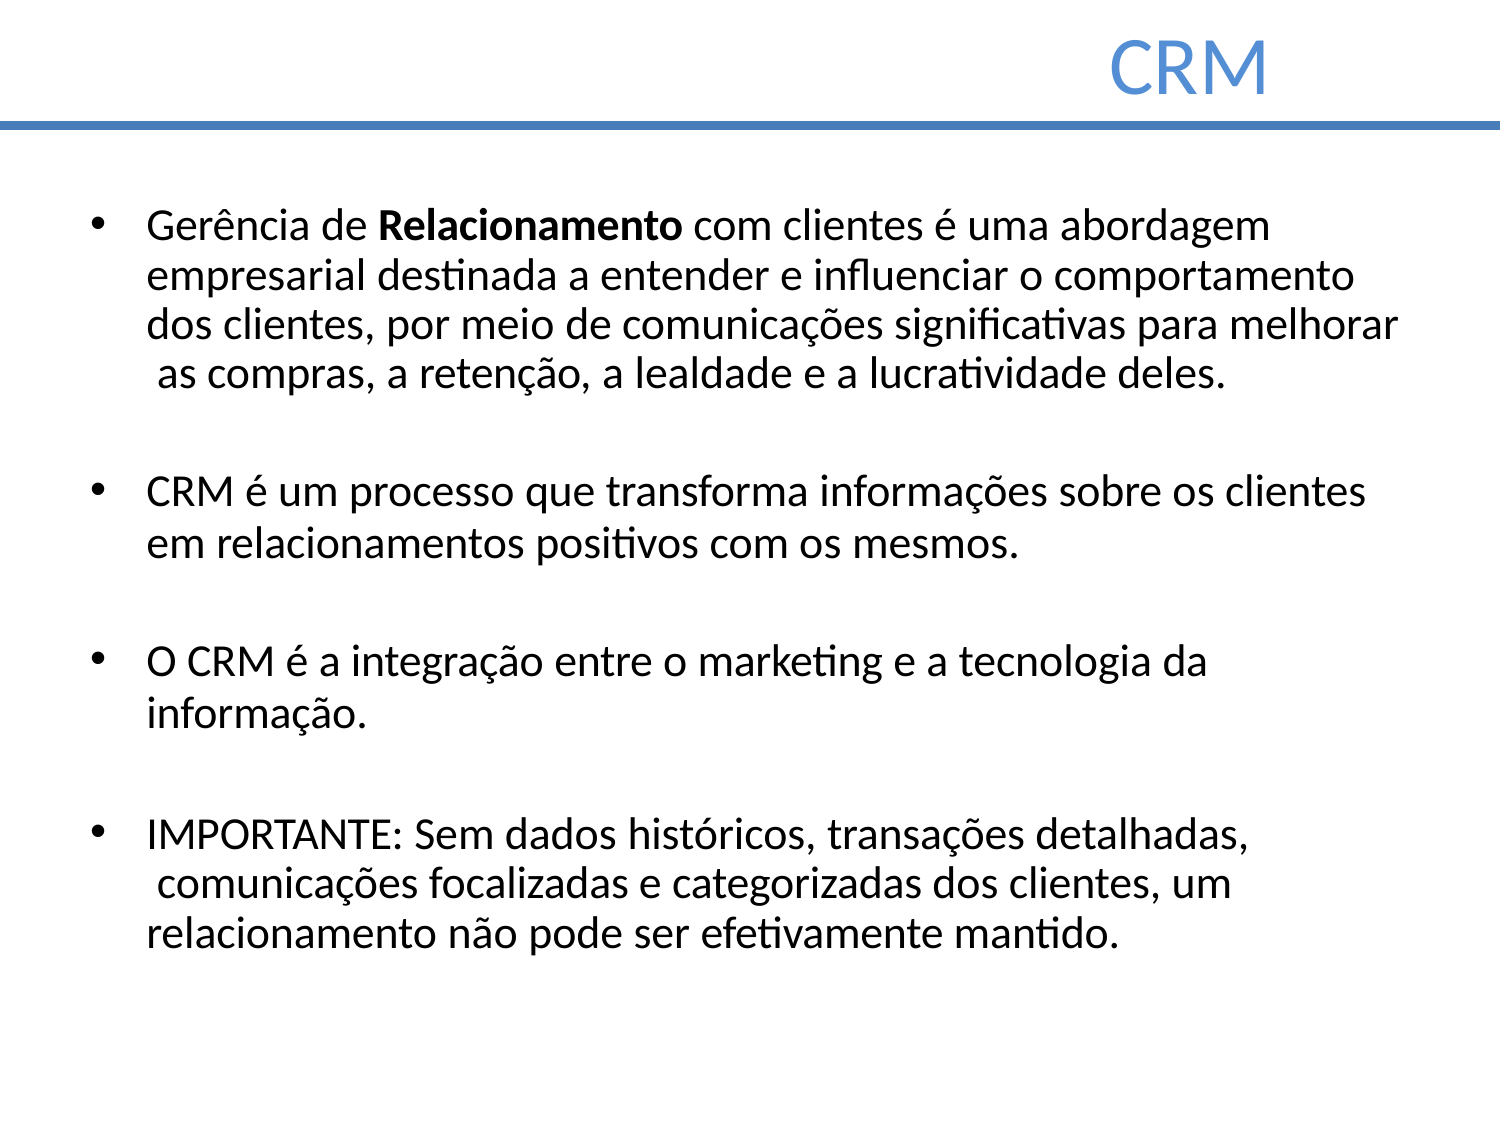

# CRM

Gerência de Relacionamento com clientes é uma abordagem  empresarial destinada a entender e influenciar o comportamento  dos clientes, por meio de comunicações significativas para melhorar  as compras, a retenção, a lealdade e a lucratividade deles.

CRM é um processo que transforma informações sobre os clientes
em relacionamentos positivos com os mesmos.

O CRM é a integração entre o marketing e a tecnologia da
informação.

IMPORTANTE: Sem dados históricos, transações detalhadas,  comunicações focalizadas e categorizadas dos clientes, um  relacionamento não pode ser efetivamente mantido.